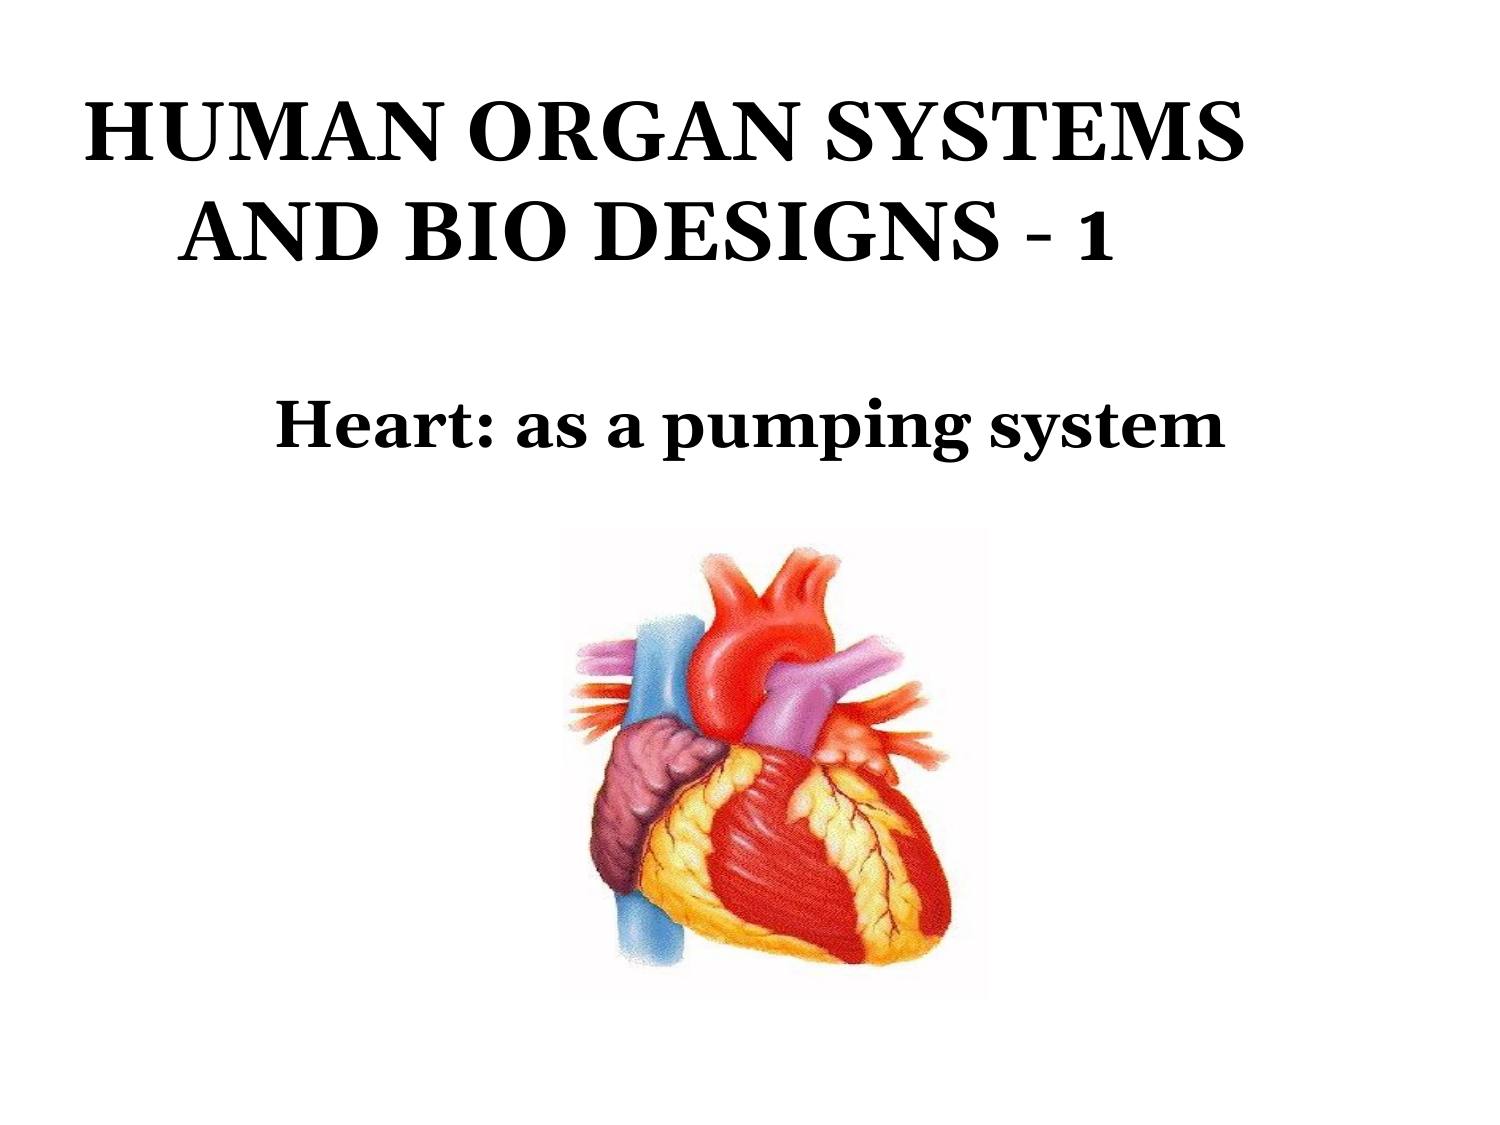

HUMAN ORGAN SYSTEMS AND BIO DESIGNS - 1

Heart: as a pumping system